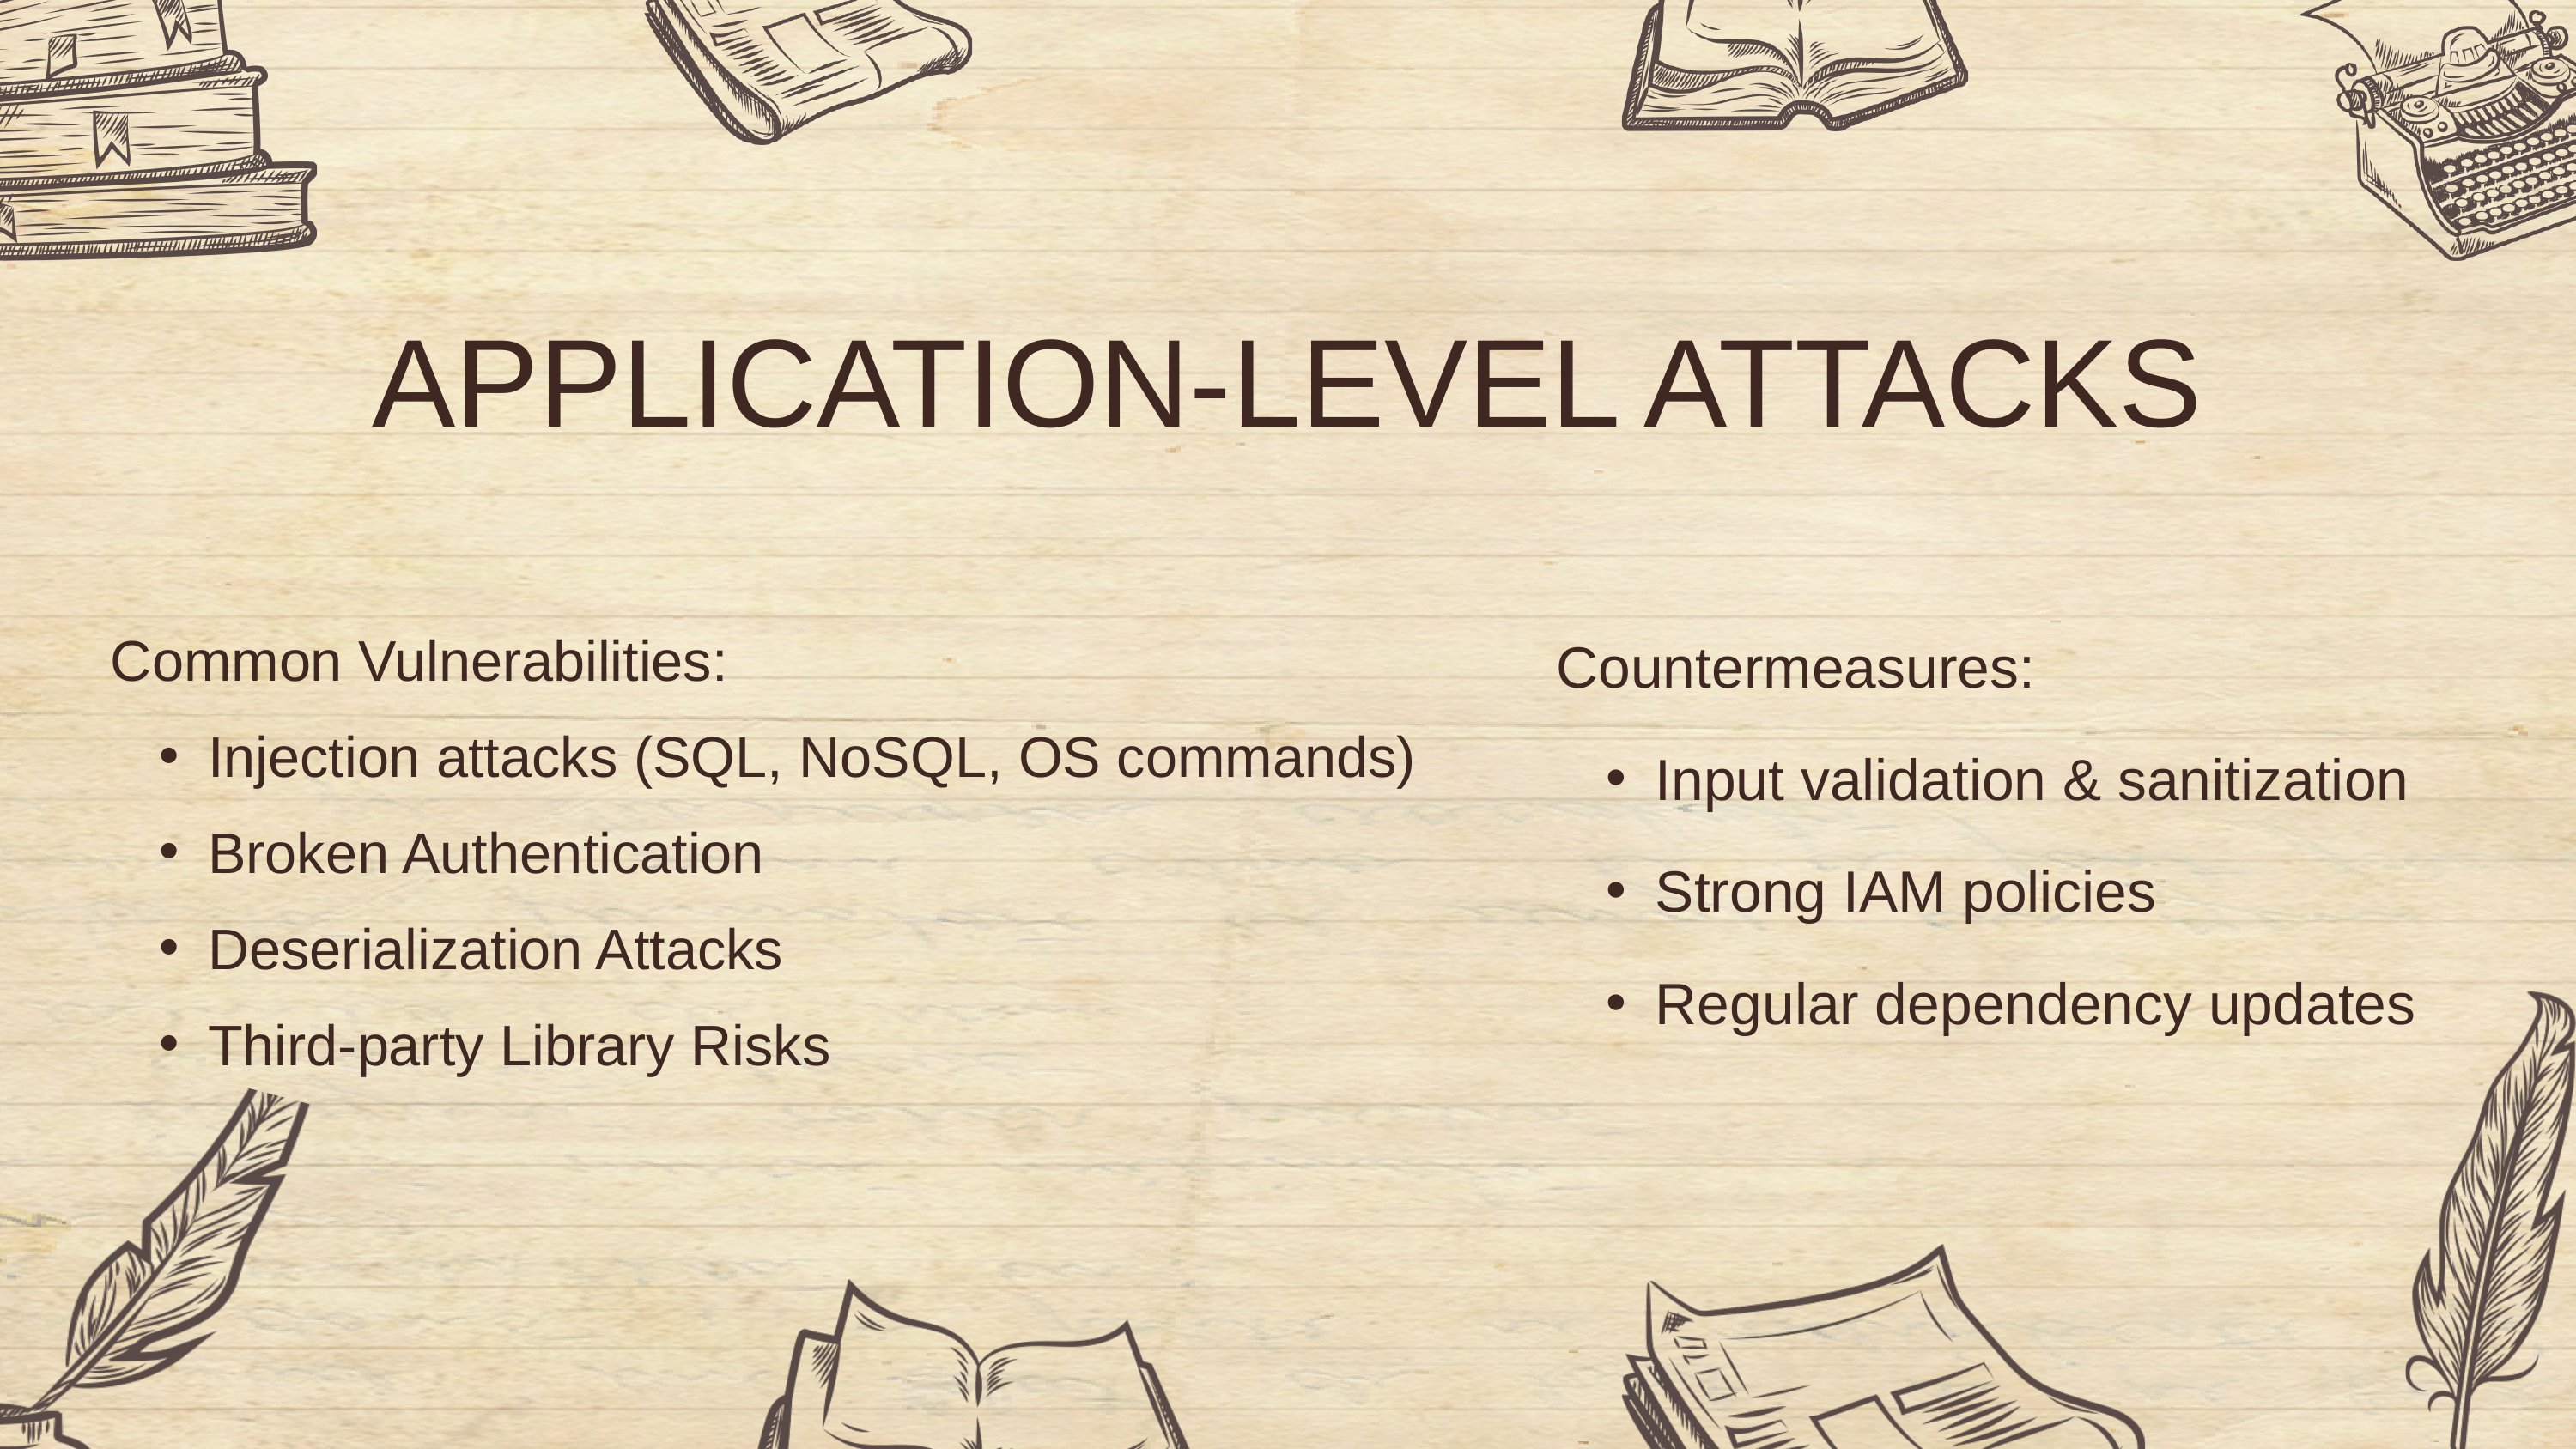

APPLICATION-LEVEL ATTACKS
Countermeasures:
Input validation & sanitization
Strong IAM policies
Regular dependency updates
Common Vulnerabilities:
Injection attacks (SQL, NoSQL, OS commands)
Broken Authentication
Deserialization Attacks
Third-party Library Risks